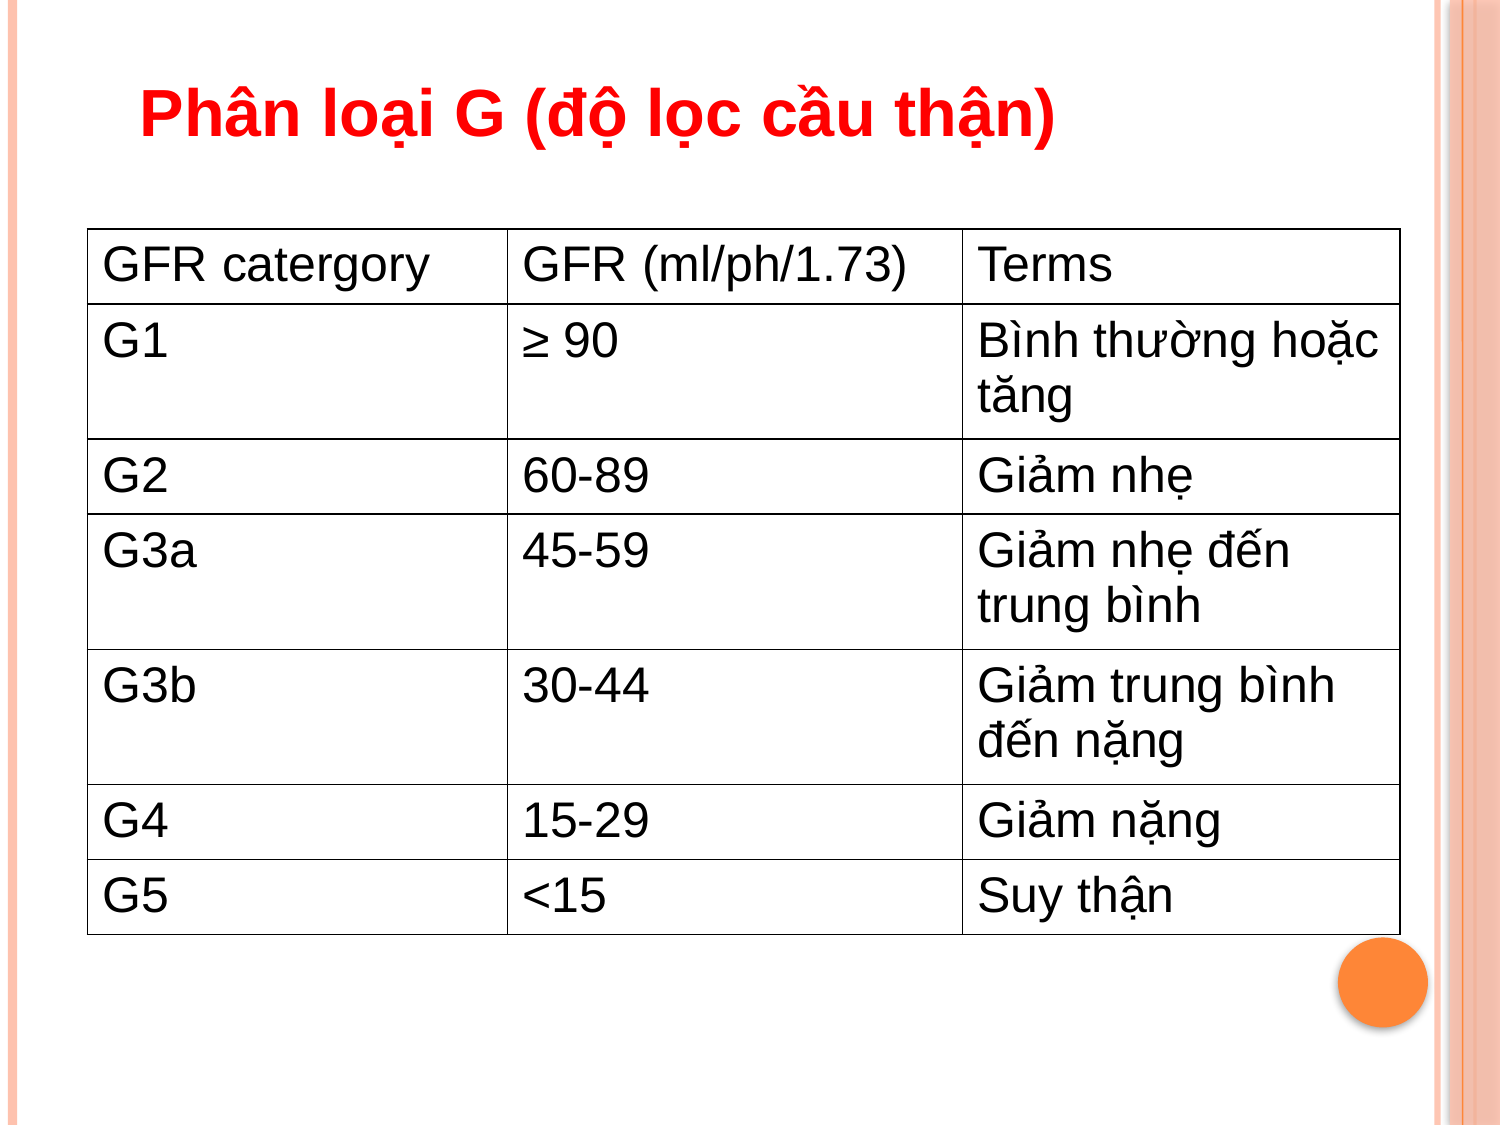

Phân loại G (độ lọc cầu thận)
| GFR catergory | GFR (ml/ph/1.73) | Terms |
| --- | --- | --- |
| G1 | ≥ 90 | Bình thường hoặc tăng |
| G2 | 60-89 | Giảm nhẹ |
| G3a | 45-59 | Giảm nhẹ đến trung bình |
| G3b | 30-44 | Giảm trung bình đến nặng |
| G4 | 15-29 | Giảm nặng |
| G5 | <15 | Suy thận |